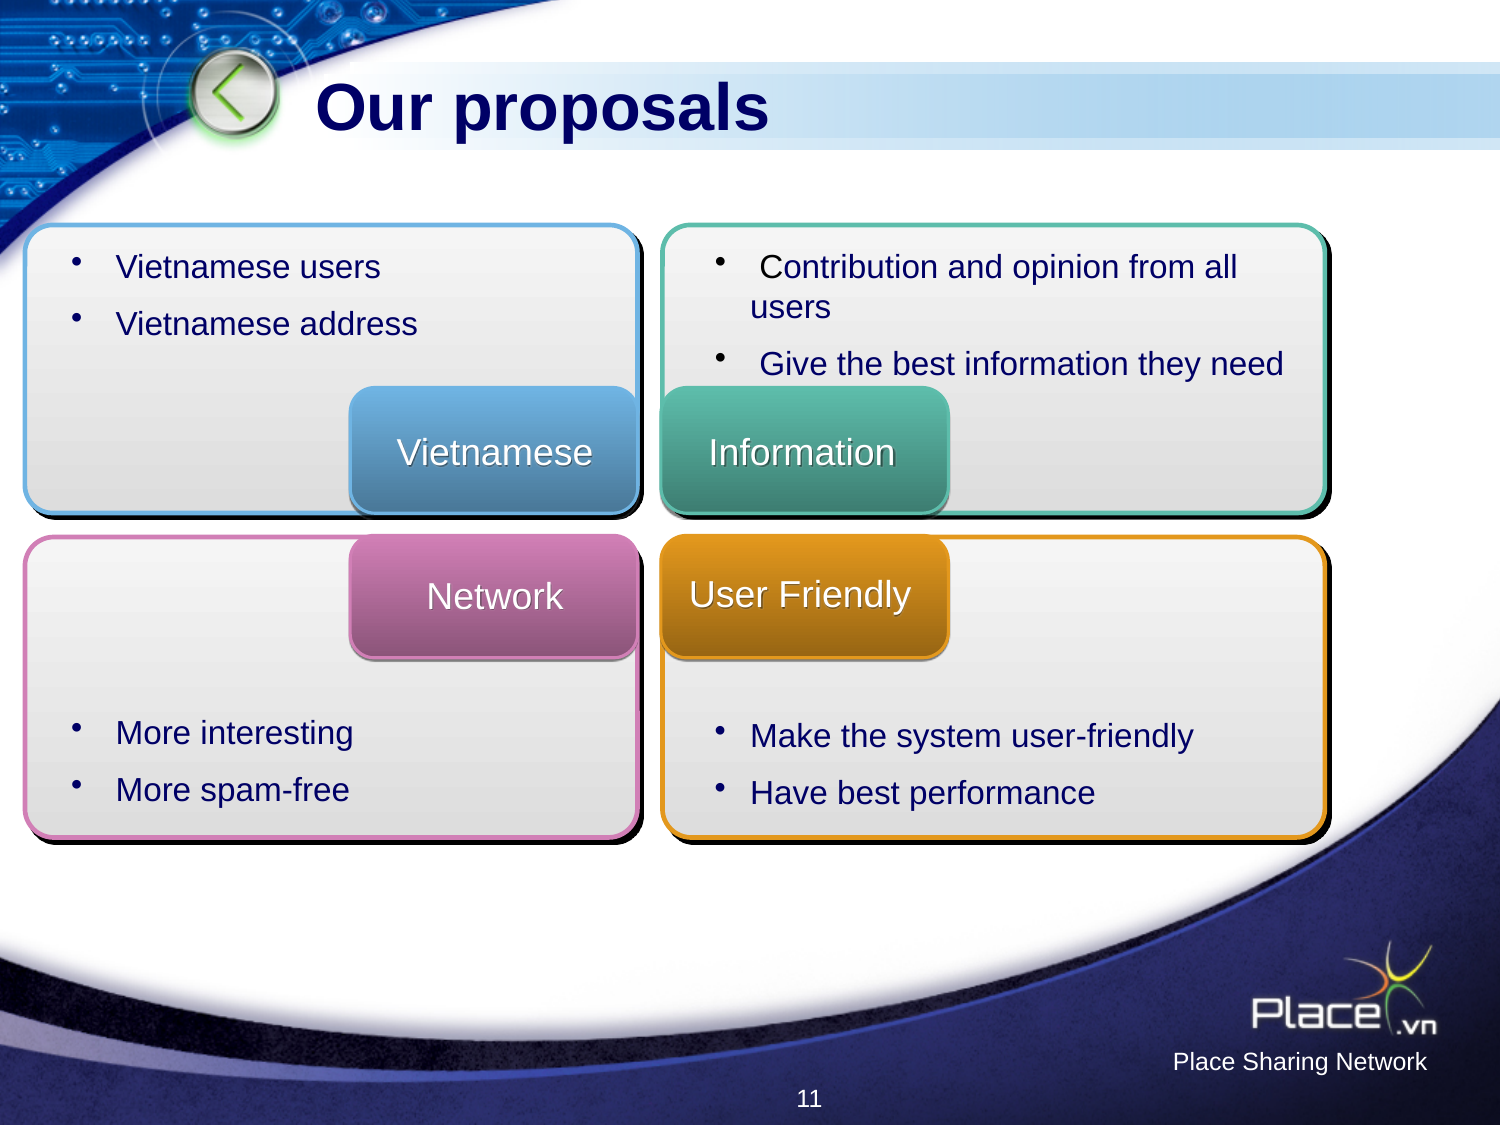

# Our proposals

 Vietnamese users
 Vietnamese address
 Contribution and opinion from all users
 Give the best information they need

Vietnamese
Information

User Friendly
Network
 More interesting
 More spam-free
Make the system user-friendly
Have best performance
Place Sharing Network
11